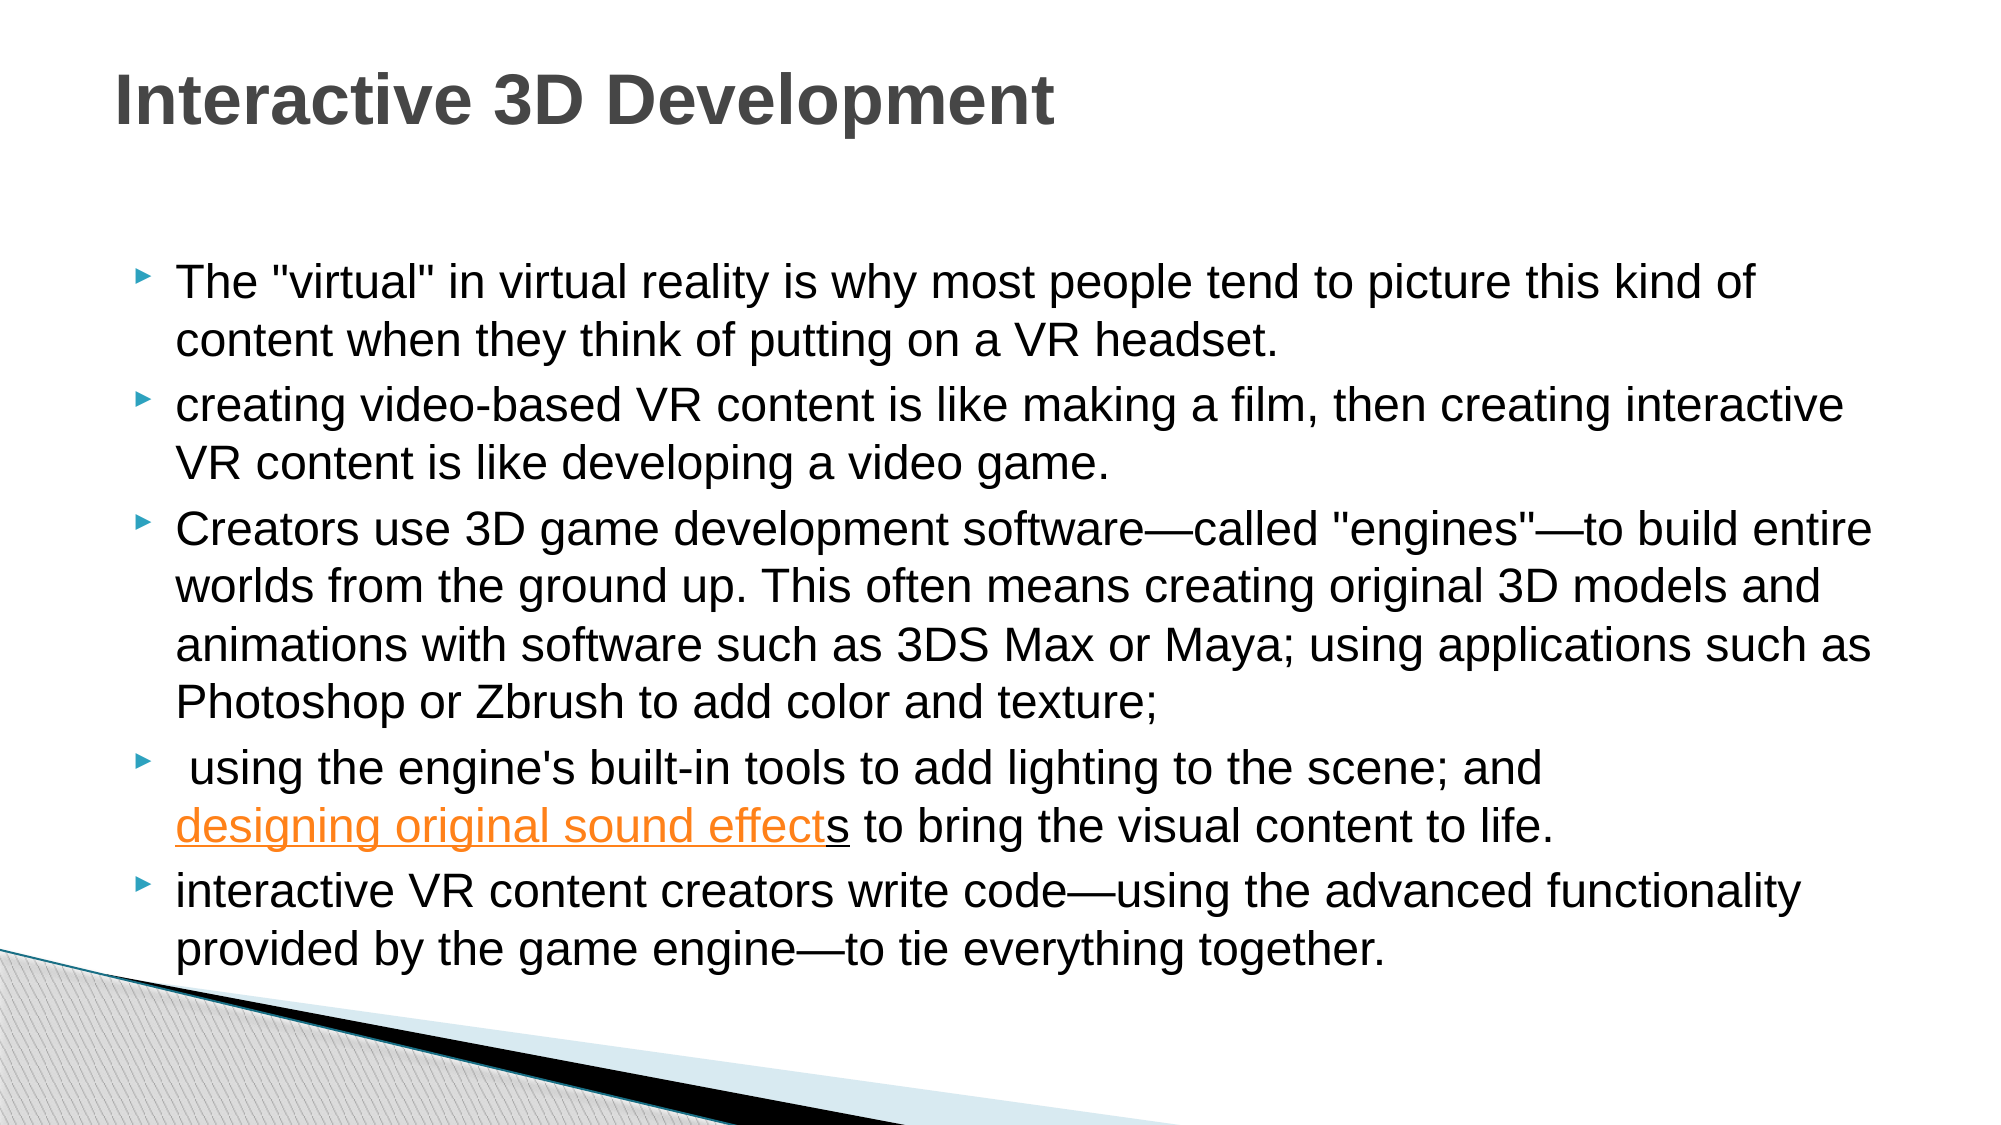

# Interactive 3D Development
The "virtual" in virtual reality is why most people tend to picture this kind of content when they think of putting on a VR headset.
creating video-based VR content is like making a film, then creating interactive VR content is like developing a video game.
Creators use 3D game development software—called "engines"—to build entire worlds from the ground up. This often means creating original 3D models and animations with software such as 3DS Max or Maya; using applications such as Photoshop or Zbrush to add color and texture;
 using the engine's built-in tools to add lighting to the scene; and designing original sound effects to bring the visual content to life.
interactive VR content creators write code—using the advanced functionality provided by the game engine—to tie everything together.